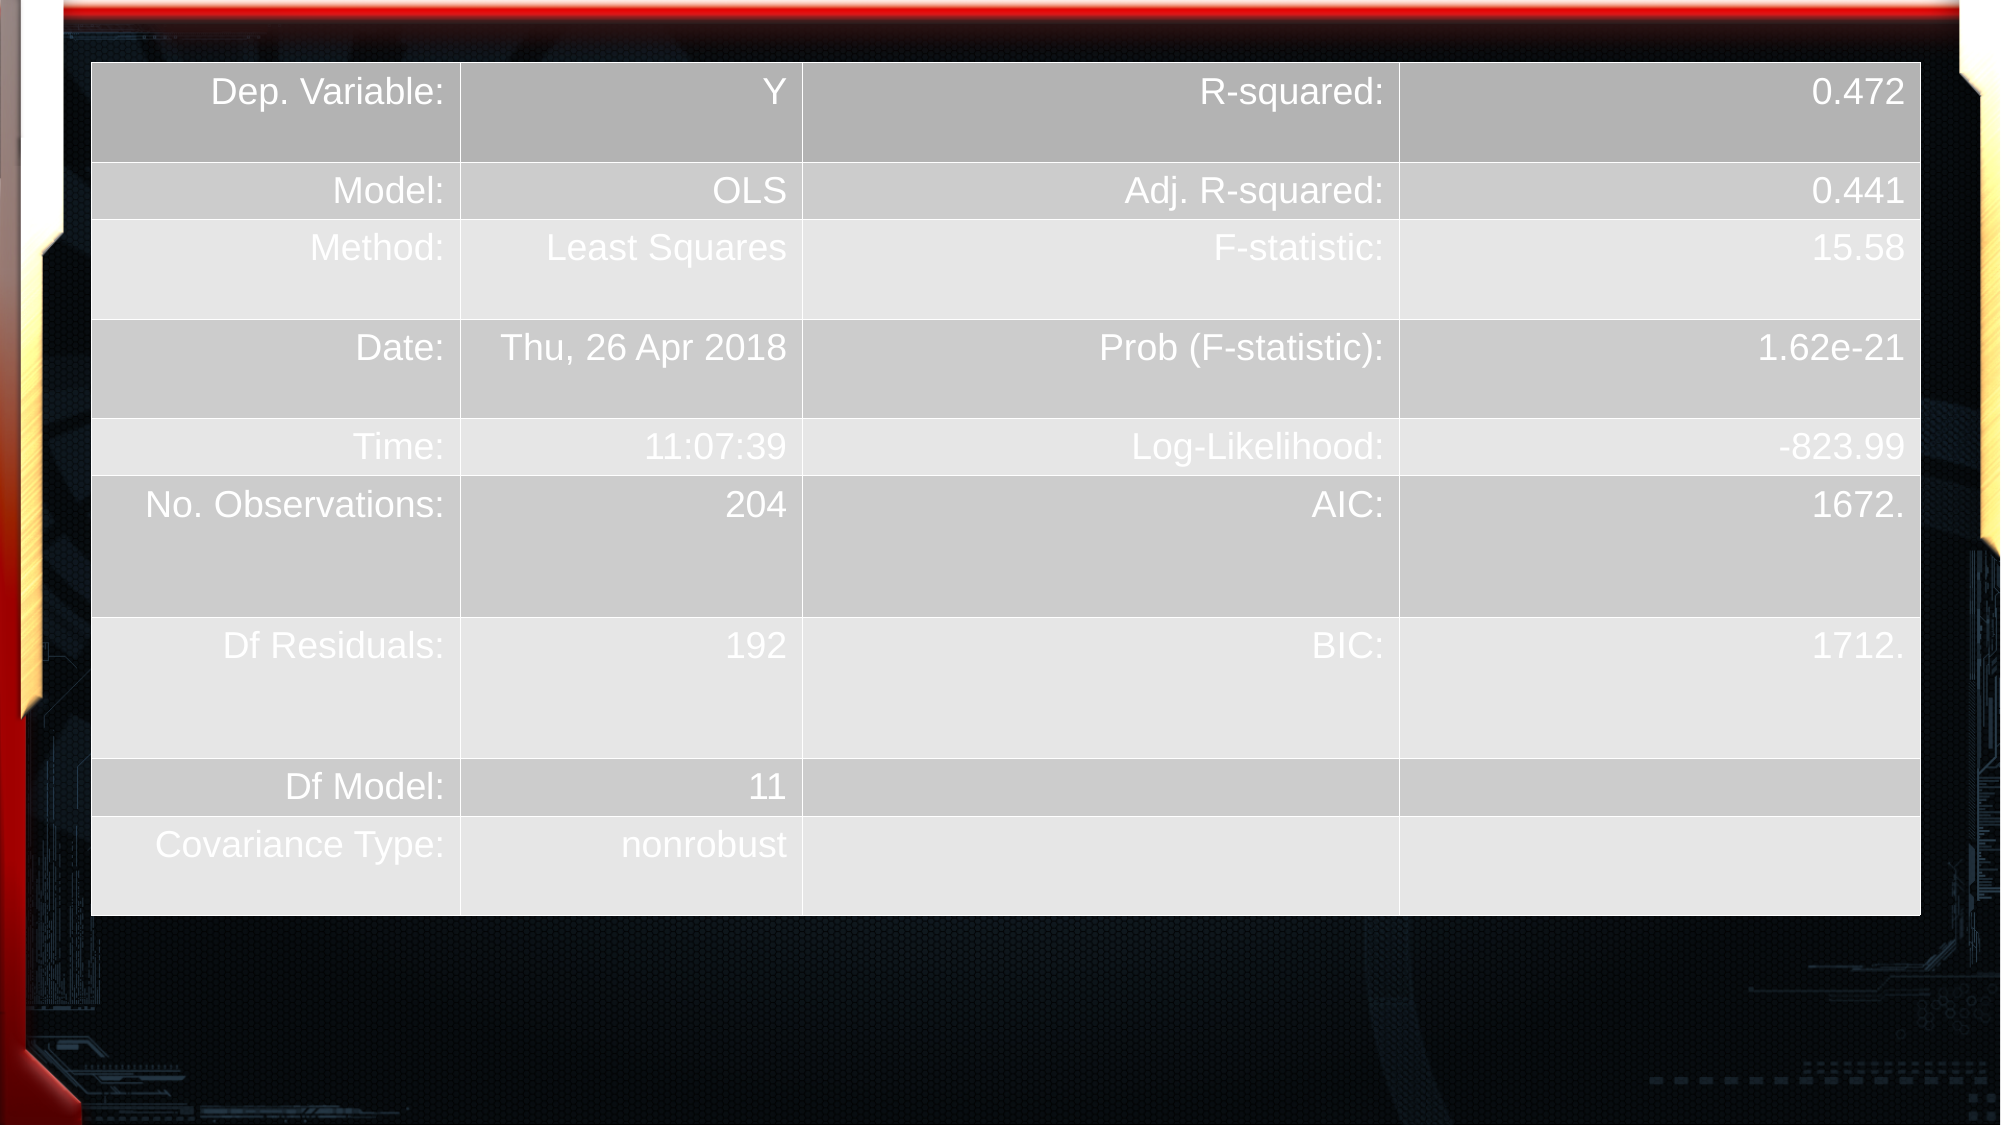

| Dep. Variable: | Y | R-squared: | 0.472 |
| --- | --- | --- | --- |
| Model: | OLS | Adj. R-squared: | 0.441 |
| Method: | Least Squares | F-statistic: | 15.58 |
| Date: | Thu, 26 Apr 2018 | Prob (F-statistic): | 1.62e-21 |
| Time: | 11:07:39 | Log-Likelihood: | -823.99 |
| No. Observations: | 204 | AIC: | 1672. |
| Df Residuals: | 192 | BIC: | 1712. |
| Df Model: | 11 |  |  |
| Covariance Type: | nonrobust |  |  |